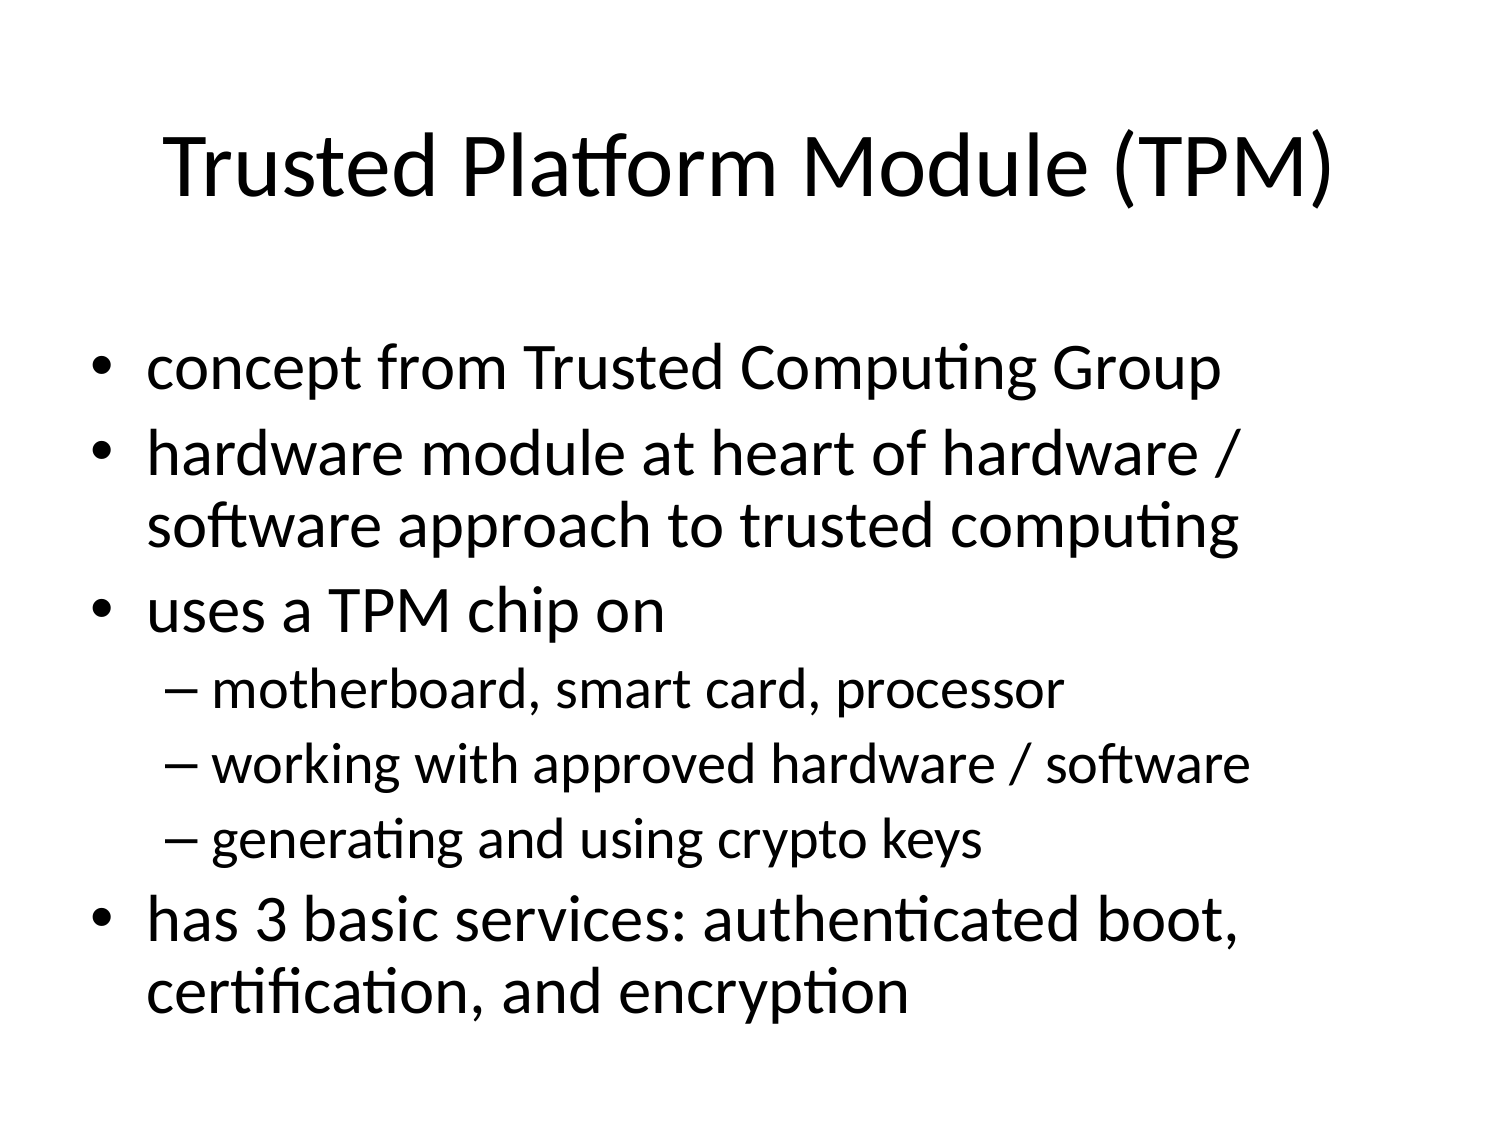

# Trusted Platform Module (TPM)
concept from Trusted Computing Group
hardware module at heart of hardware / software approach to trusted computing
uses a TPM chip on
motherboard, smart card, processor
working with approved hardware / software
generating and using crypto keys
has 3 basic services: authenticated boot, certification, and encryption